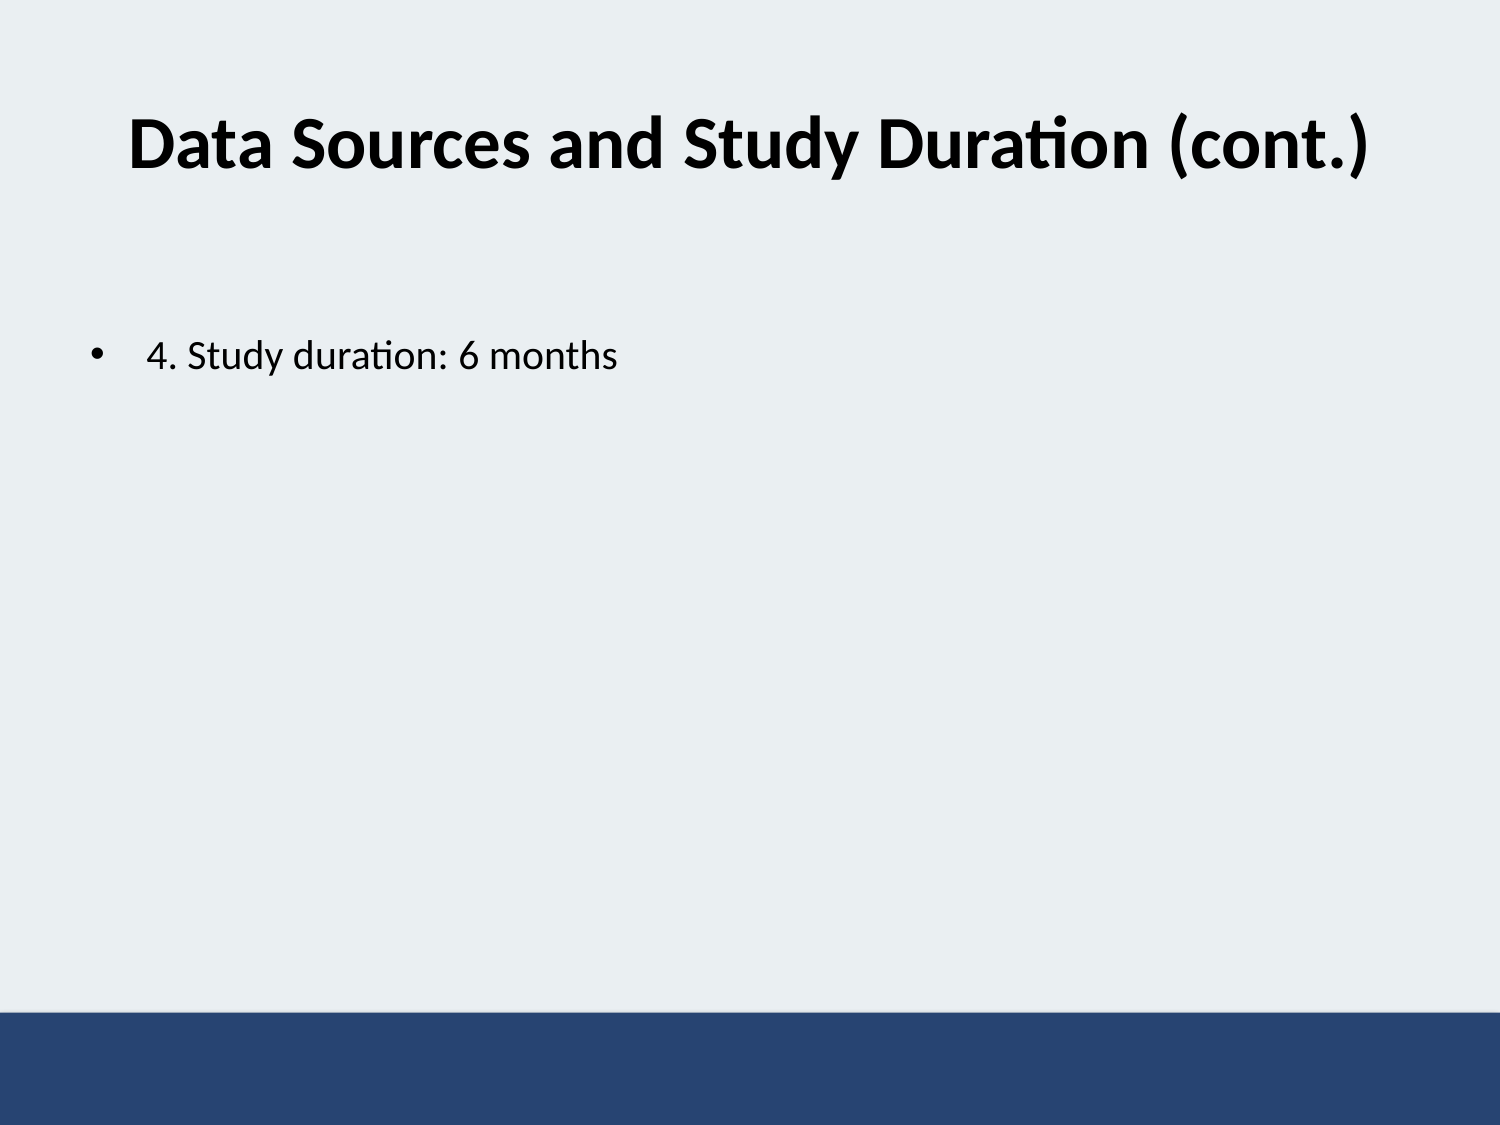

# Data Sources and Study Duration (cont.)

4. Study duration: 6 months